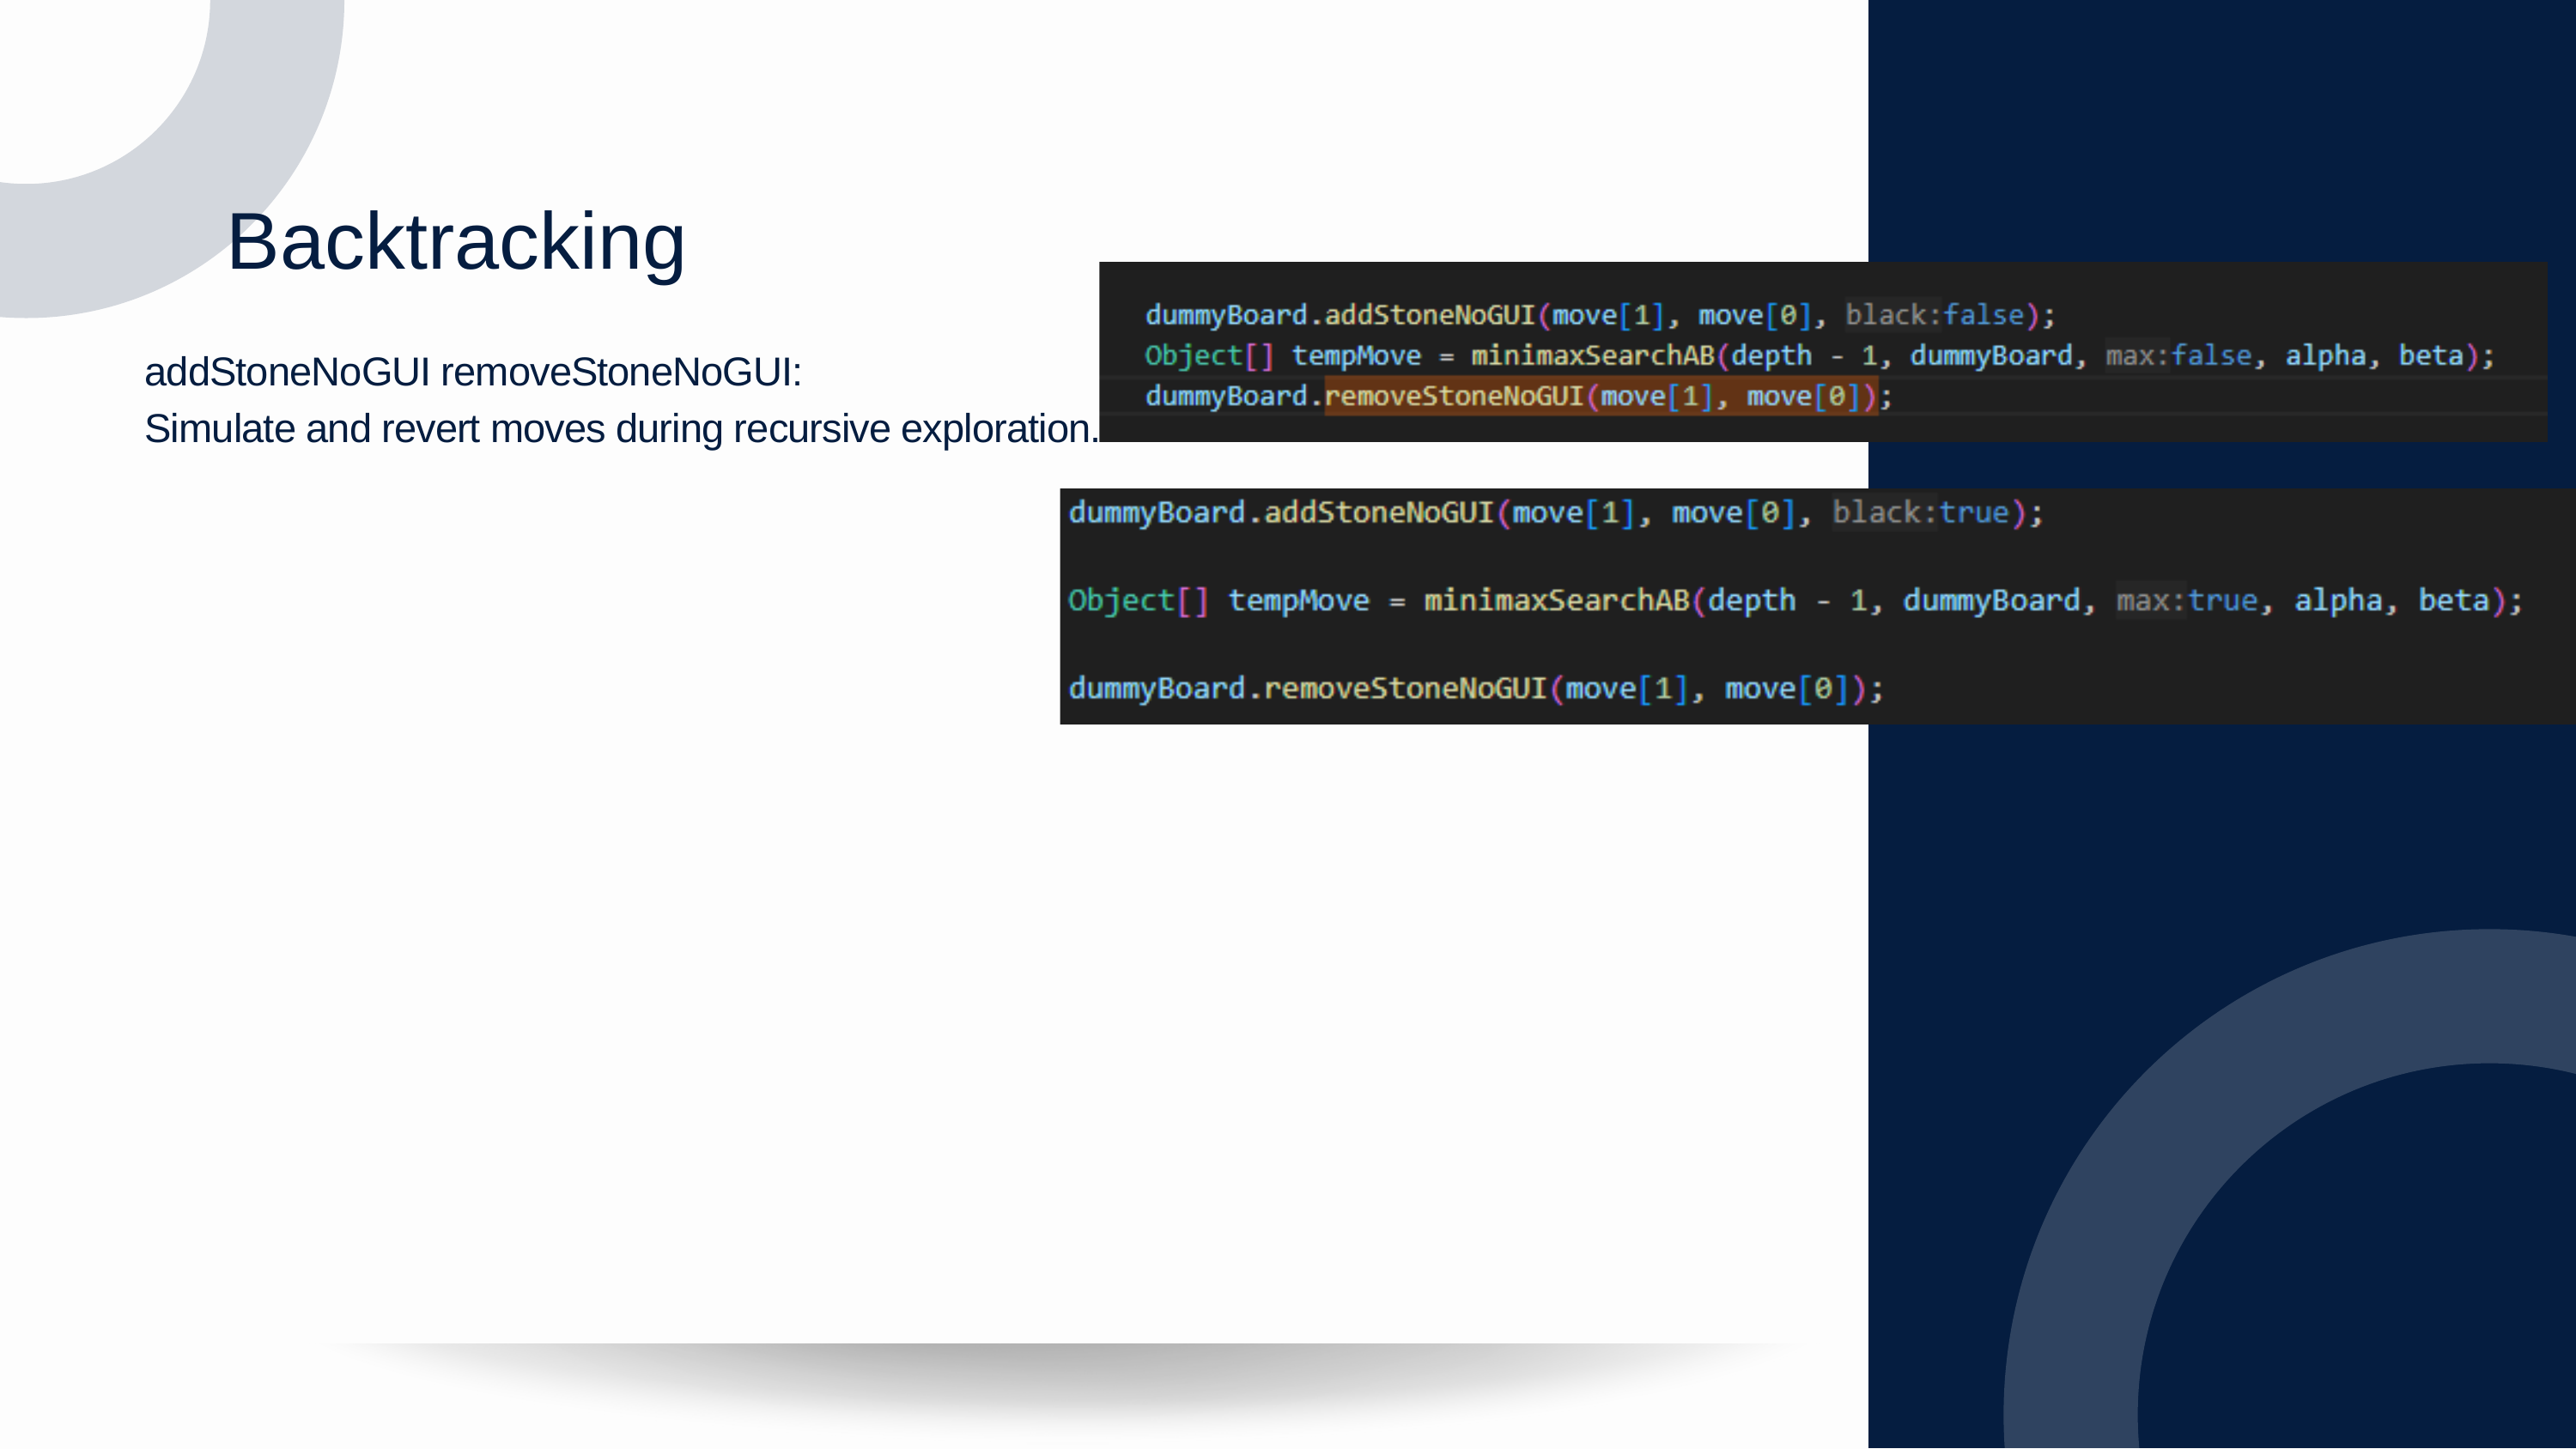

Backtracking

addStoneNoGUI removeStoneNoGUI:
Simulate and revert moves during recursive exploration.